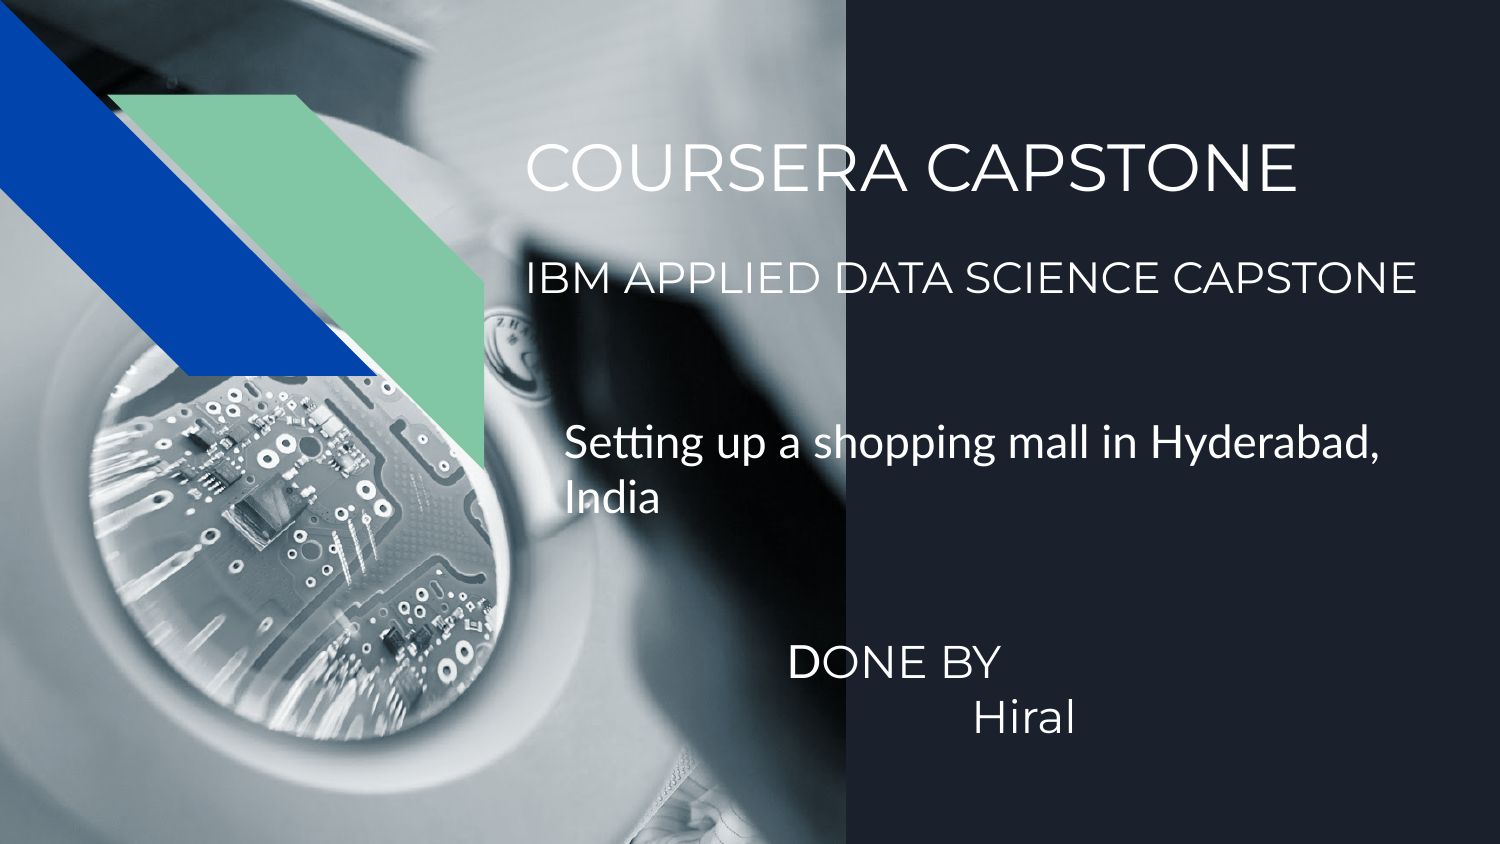

COURSERA CAPSTONE
IBM APPLIED DATA SCIENCE CAPSTONE
Setting up a shopping mall in Hyderabad, India

                                                                                                 DONE BY
                                  Hiral